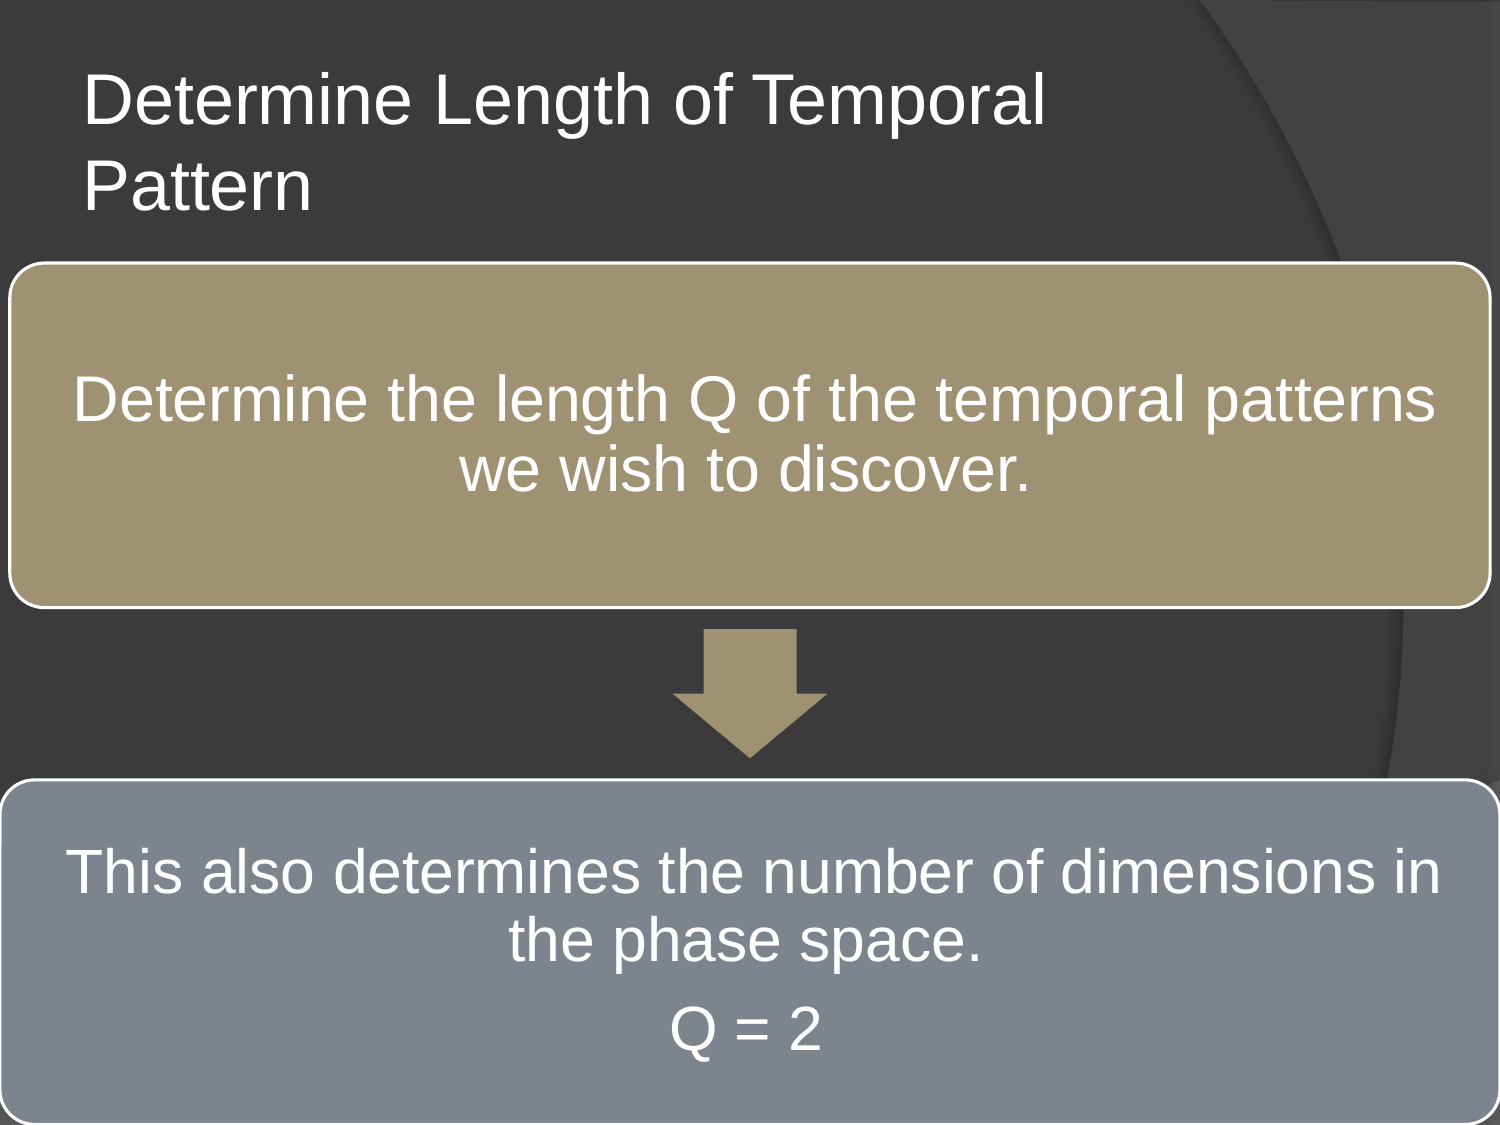

# Determine Length of Temporal Pattern
Determine the length Q of the temporal patterns we wish to discover.

This also determines the number of dimensions in the phase space.
Q = 2